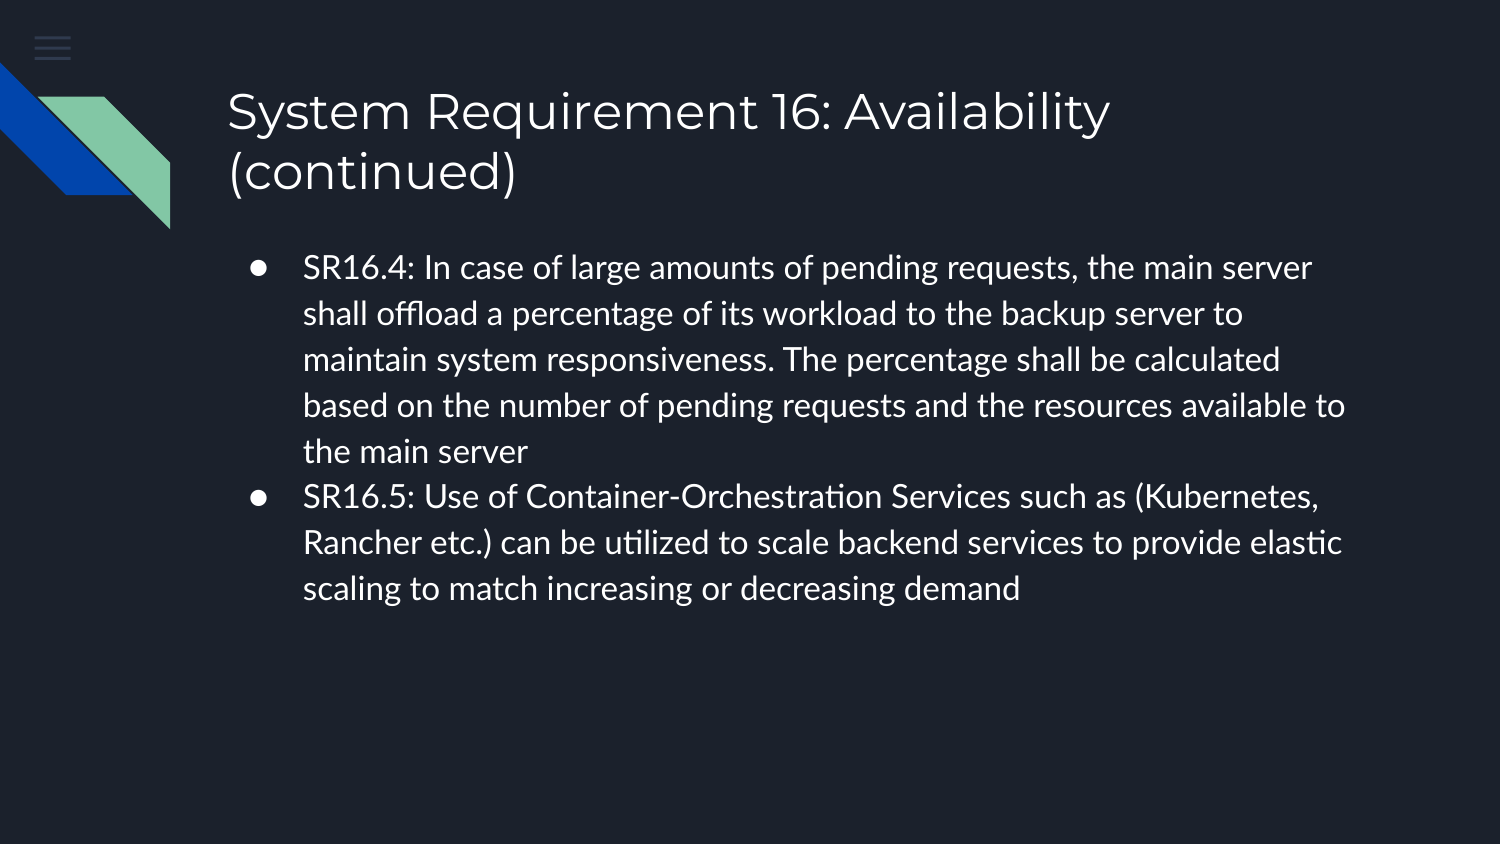

# System Requirement 16: Availability (continued)
SR16.4: In case of large amounts of pending requests, the main server shall offload a percentage of its workload to the backup server to maintain system responsiveness. The percentage shall be calculated based on the number of pending requests and the resources available to the main server
SR16.5: Use of Container-Orchestration Services such as (Kubernetes, Rancher etc.) can be utilized to scale backend services to provide elastic scaling to match increasing or decreasing demand